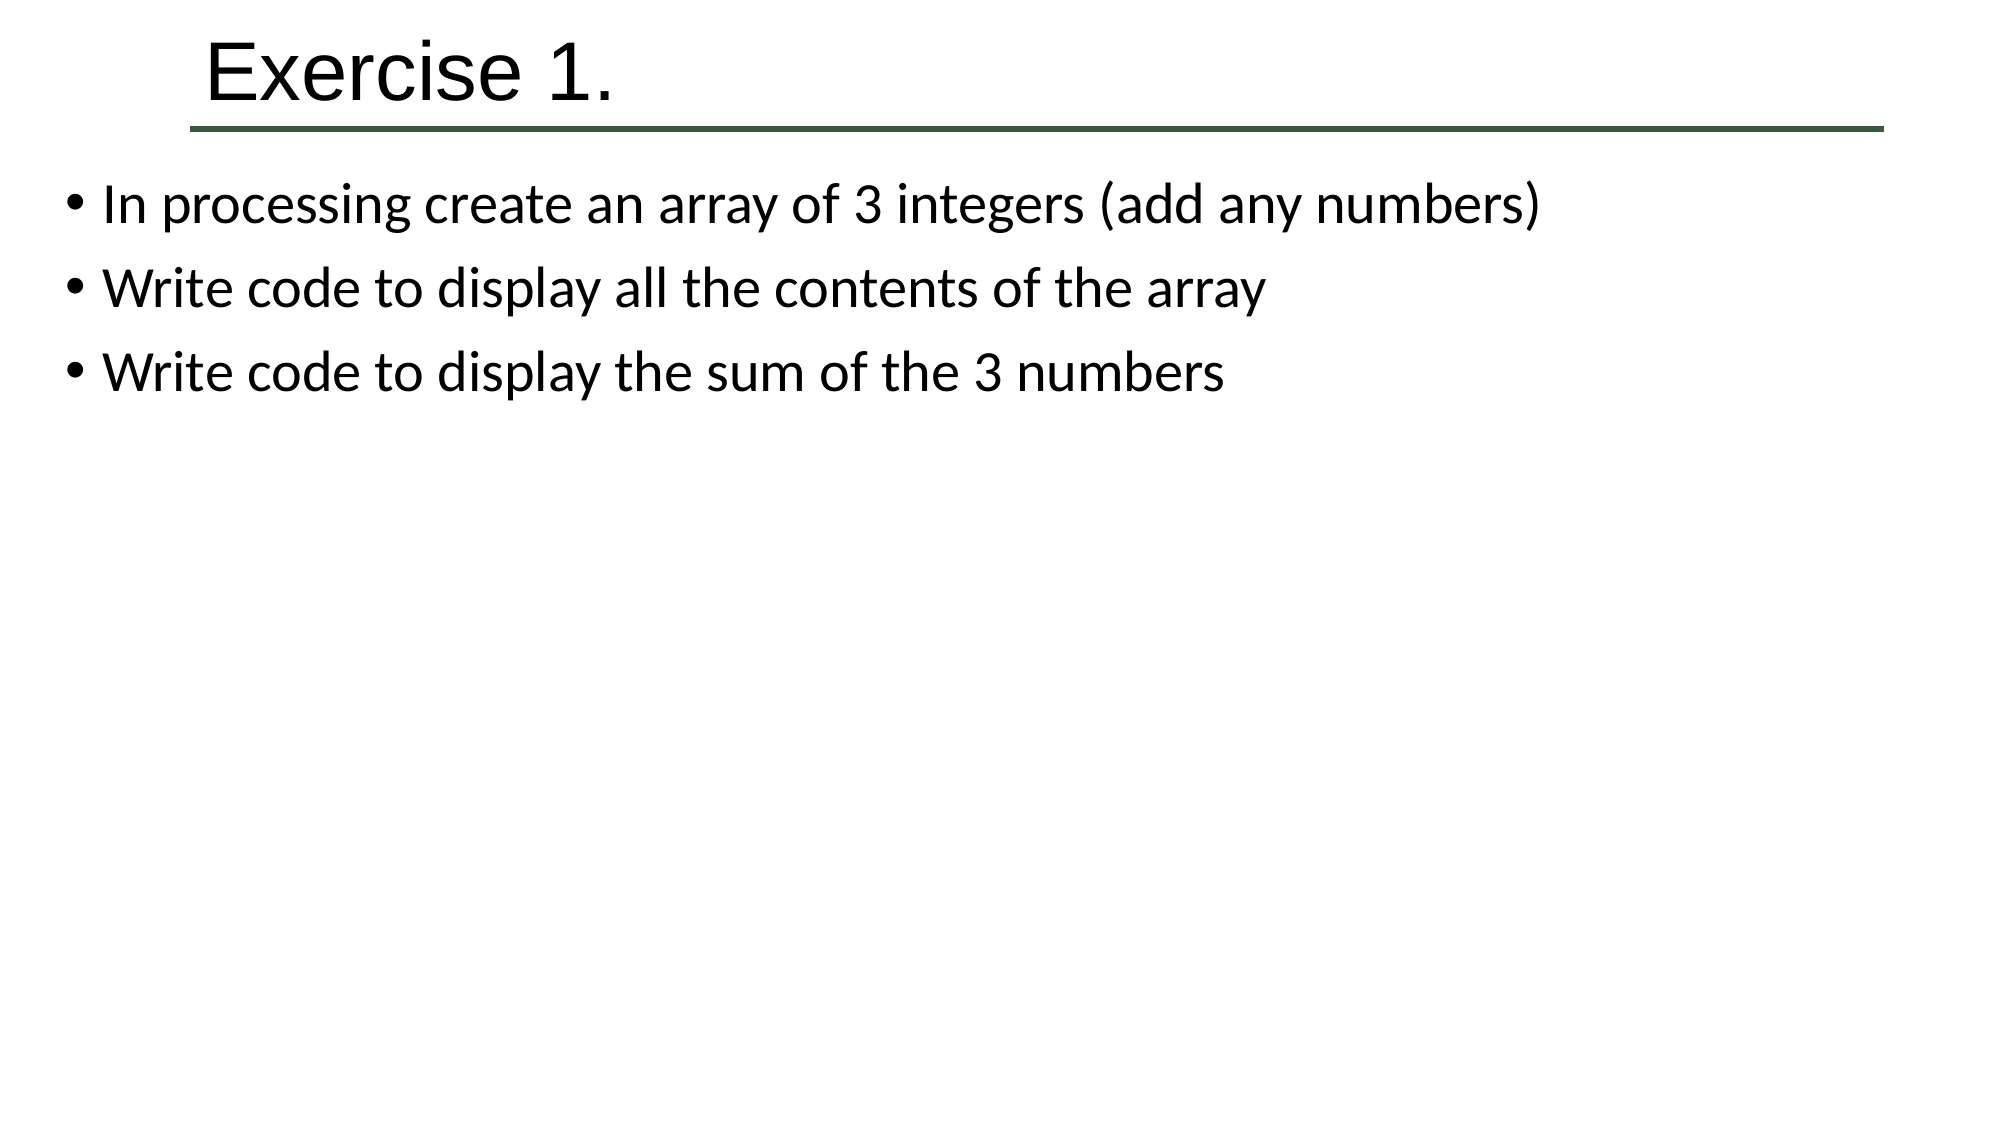

# Exercise 1.
In processing create an array of 3 integers (add any numbers)
Write code to display all the contents of the array
Write code to display the sum of the 3 numbers